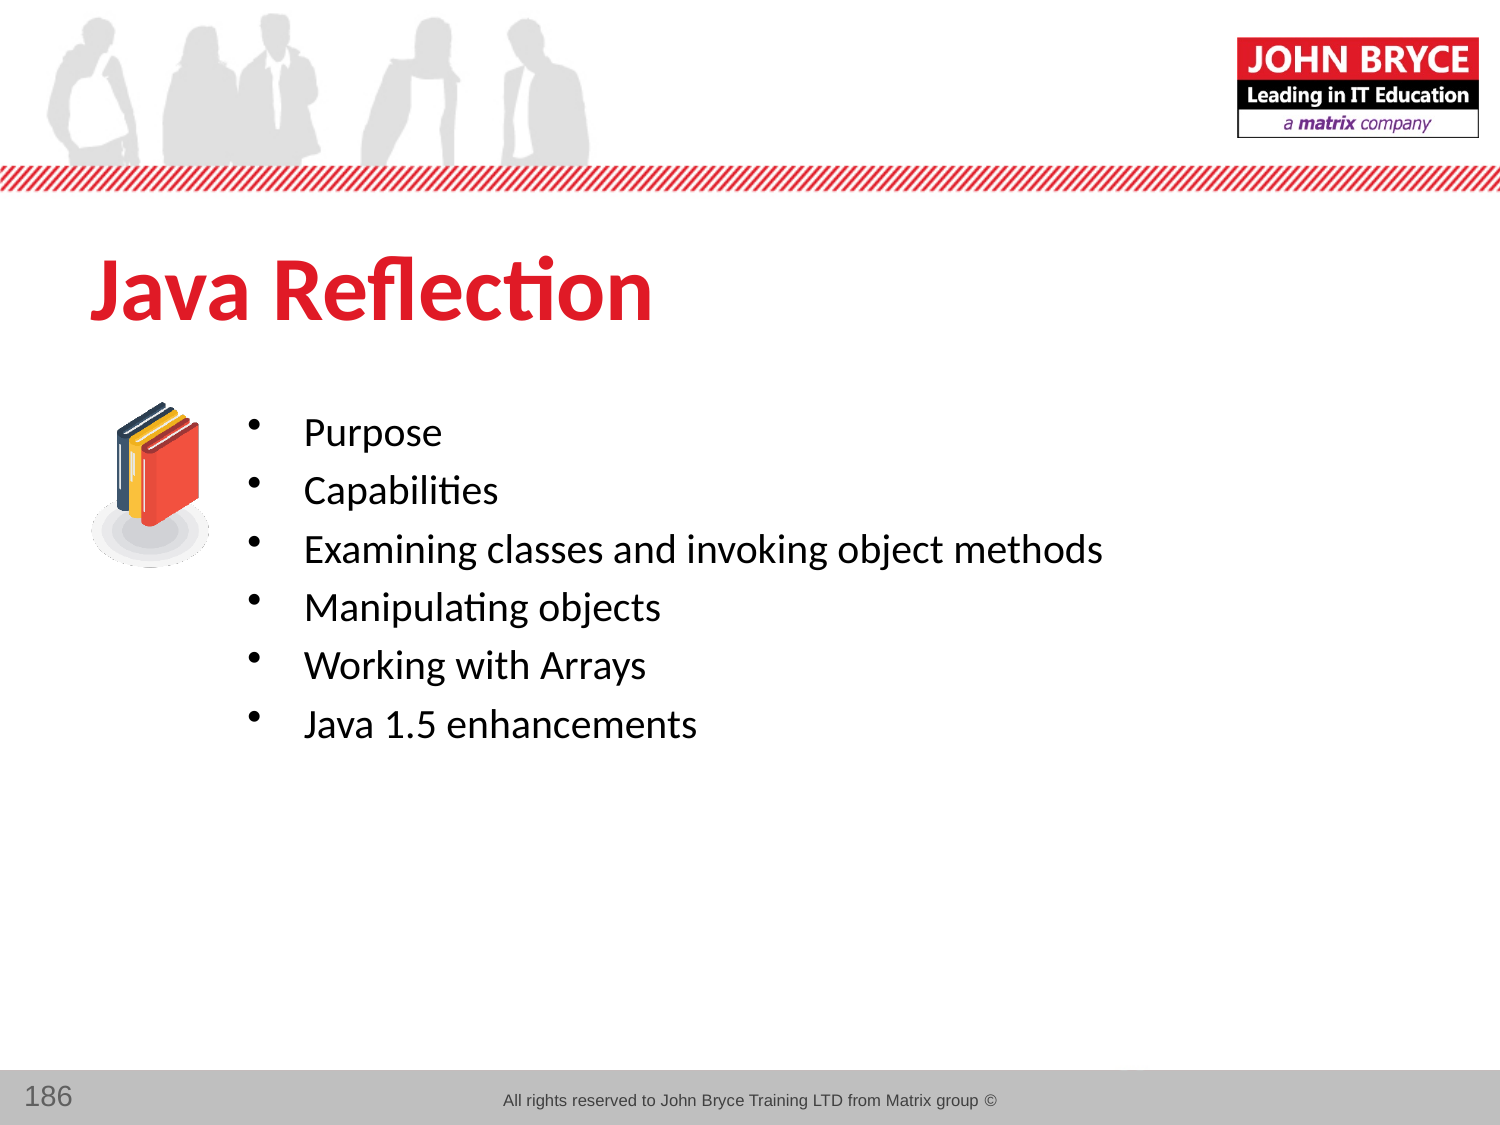

# Java Reflection
Purpose
Capabilities
Examining classes and invoking object methods
Manipulating objects
Working with Arrays
Java 1.5 enhancements